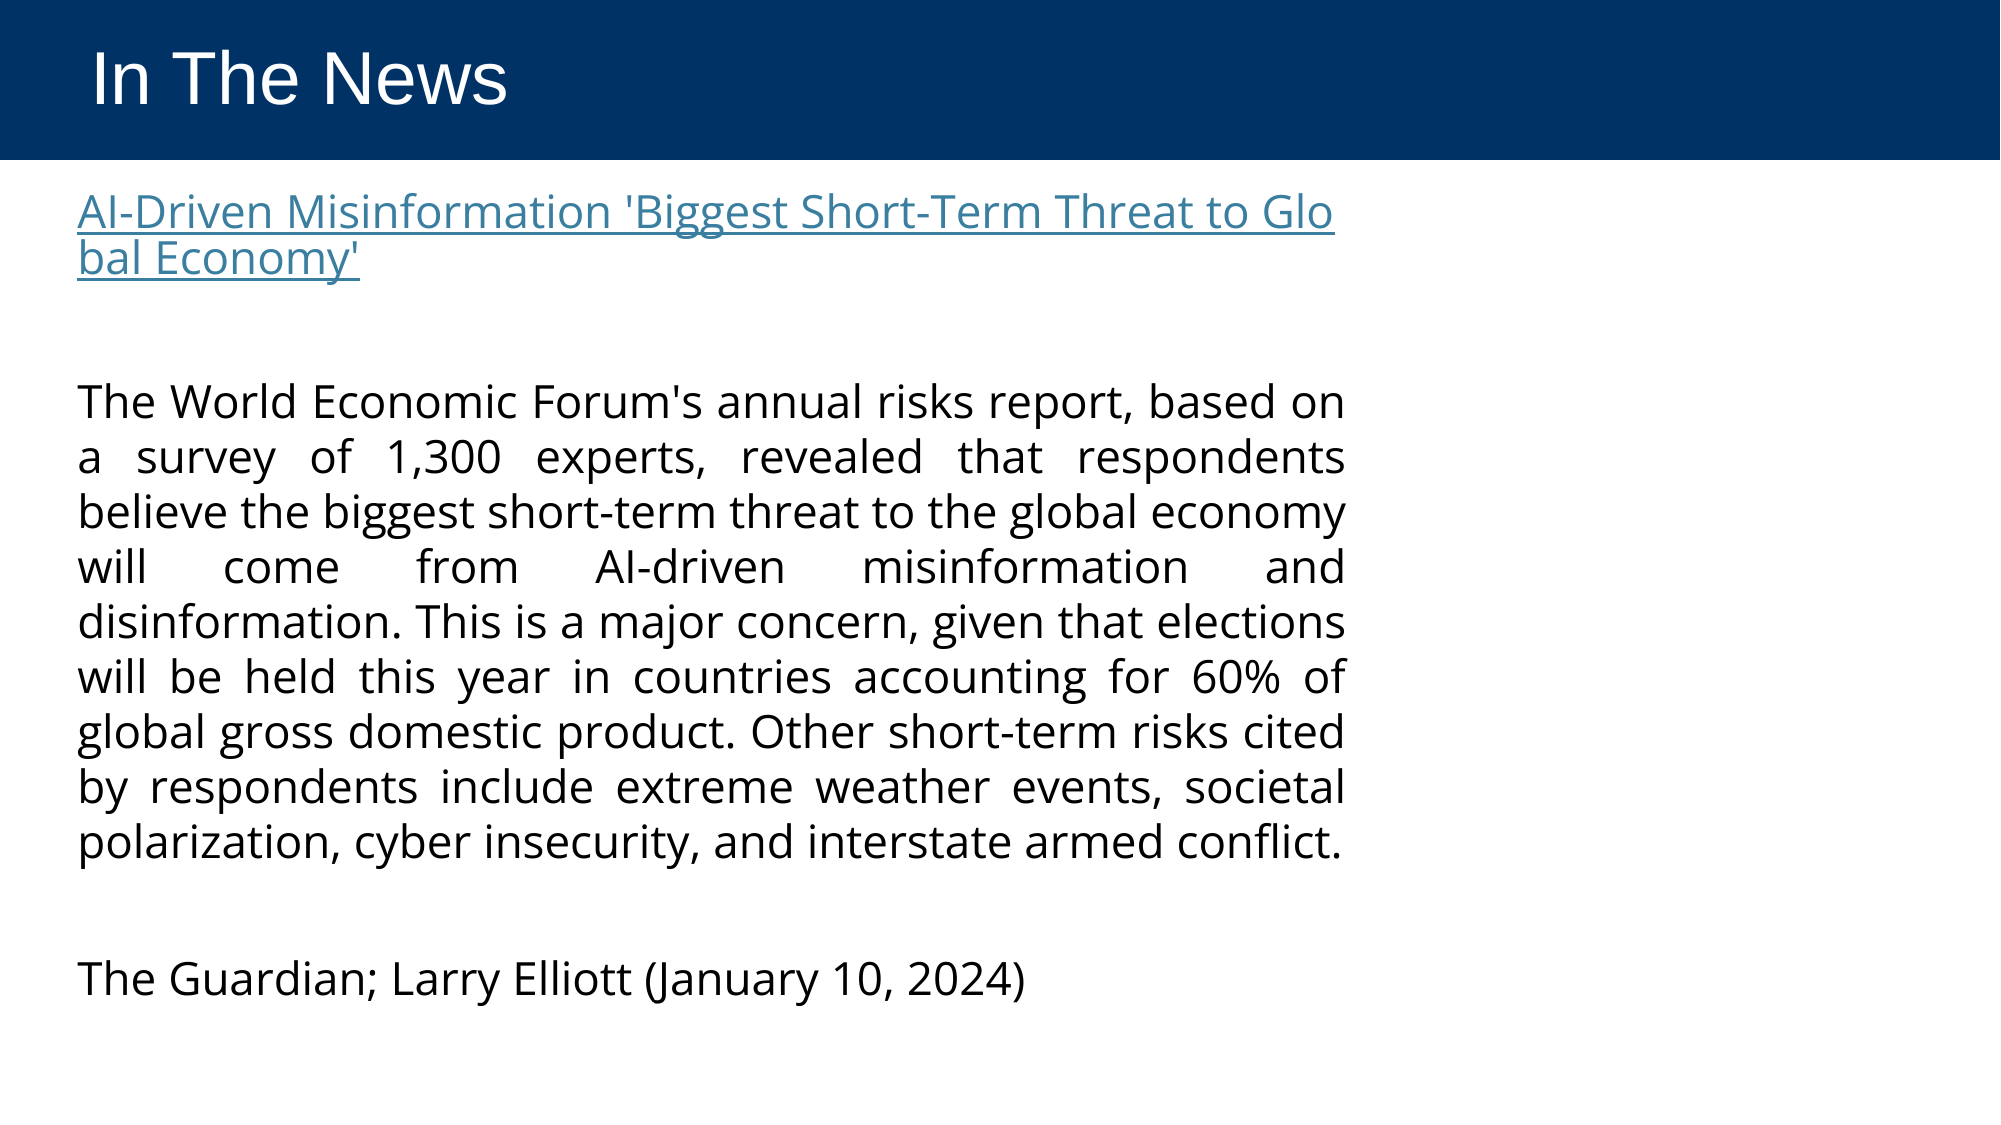

# In The News
AI-Driven Misinformation 'Biggest Short-Term Threat to Global Economy'

The World Economic Forum's annual risks report, based on a survey of 1,300 experts, revealed that respondents believe the biggest short-term threat to the global economy will come from AI-driven misinformation and disinformation. This is a major concern, given that elections will be held this year in countries accounting for 60% of global gross domestic product. Other short-term risks cited by respondents include extreme weather events, societal polarization, cyber insecurity, and interstate armed conflict.

The Guardian; Larry Elliott (January 10, 2024)